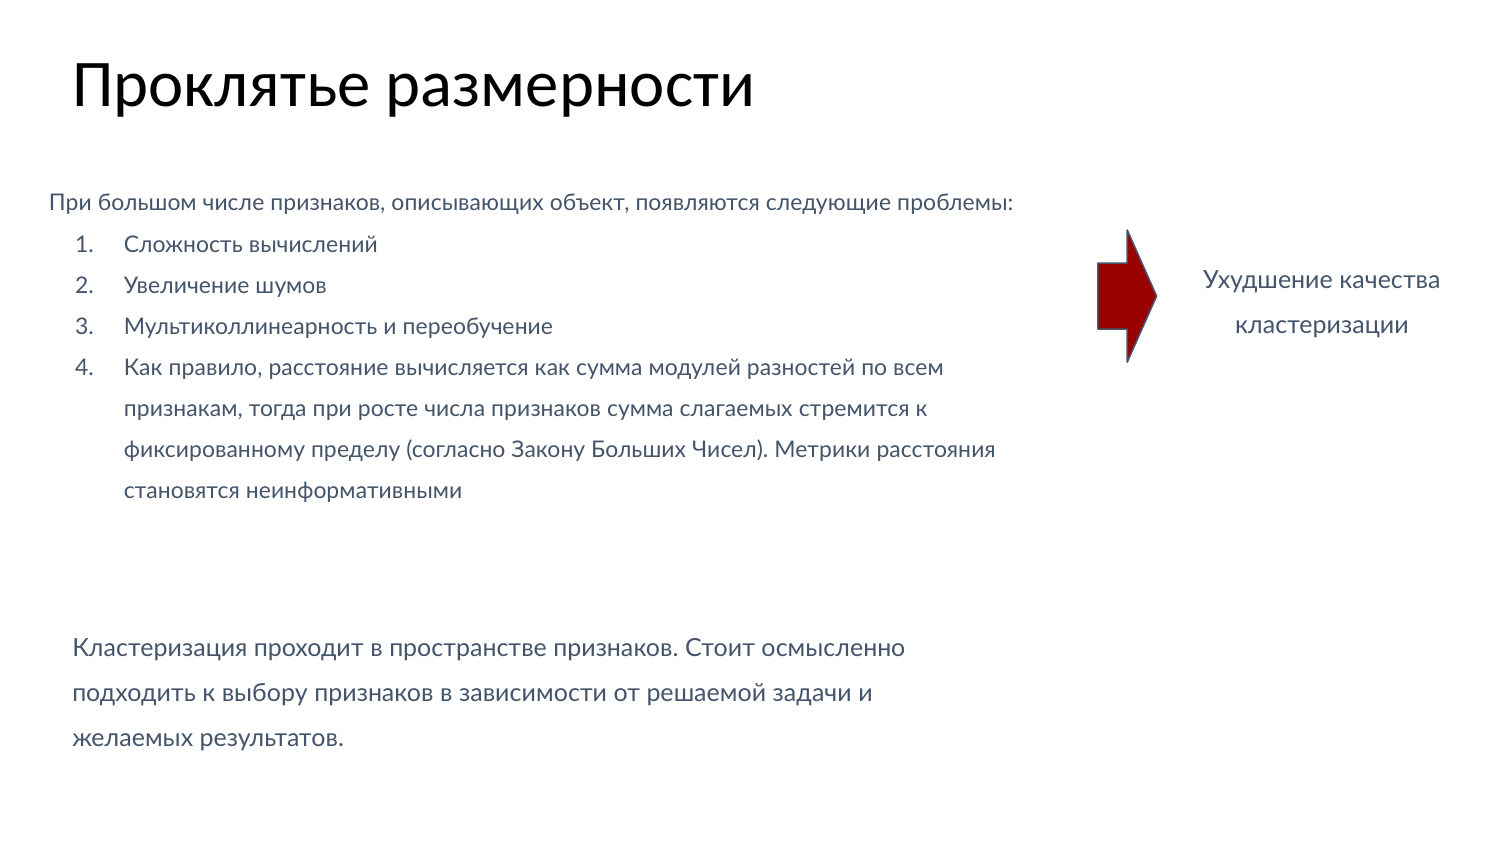

# Проклятье размерности
При большом числе признаков, описывающих объект, появляются следующие проблемы:
Сложность вычислений
Увеличение шумов
Мультиколлинеарность и переобучение
Как правило, расстояние вычисляется как сумма модулей разностей по всем признакам, тогда при росте числа признаков сумма слагаемых стремится к фиксированному пределу (согласно Закону Больших Чисел). Метрики расстояния становятся неинформативными

Ухудшение качества кластеризации
Кластеризация проходит в пространстве признаков. Стоит осмысленно подходить к выбору признаков в зависимости от решаемой задачи и желаемых результатов.